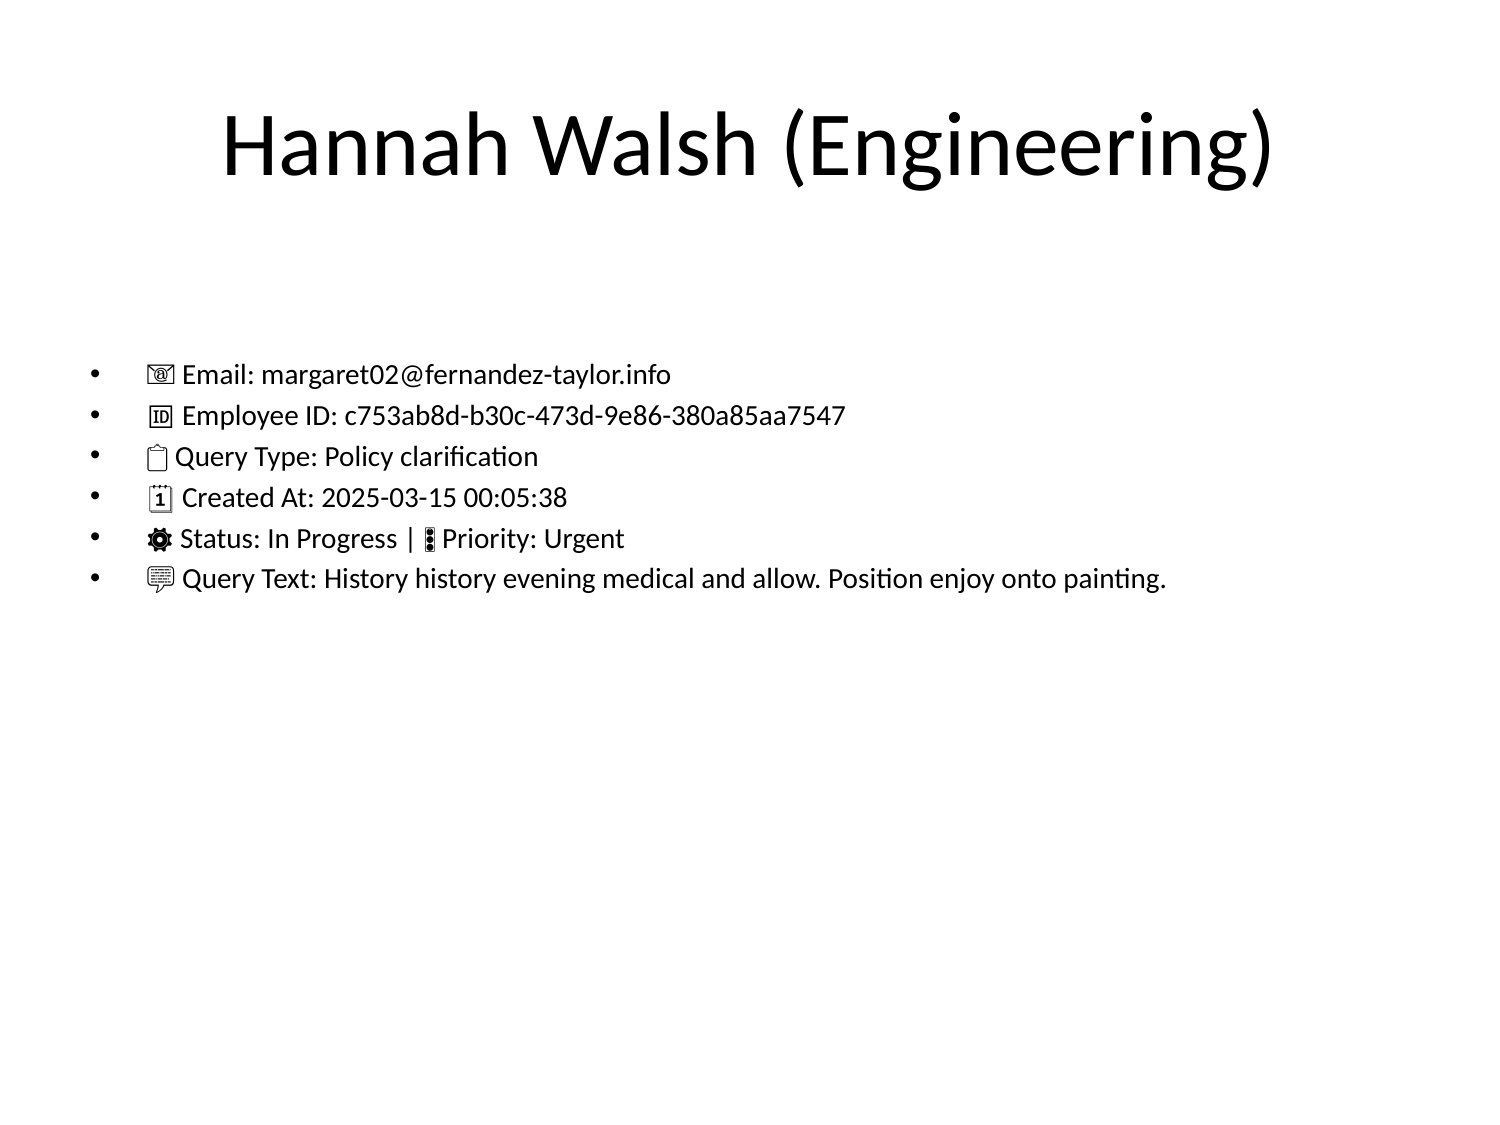

# Hannah Walsh (Engineering)

📧 Email: margaret02@fernandez-taylor.info
🆔 Employee ID: c753ab8d-b30c-473d-9e86-380a85aa7547
📋 Query Type: Policy clarification
🗓 Created At: 2025-03-15 00:05:38
⚙ Status: In Progress | 🚦 Priority: Urgent
💬 Query Text: History history evening medical and allow. Position enjoy onto painting.